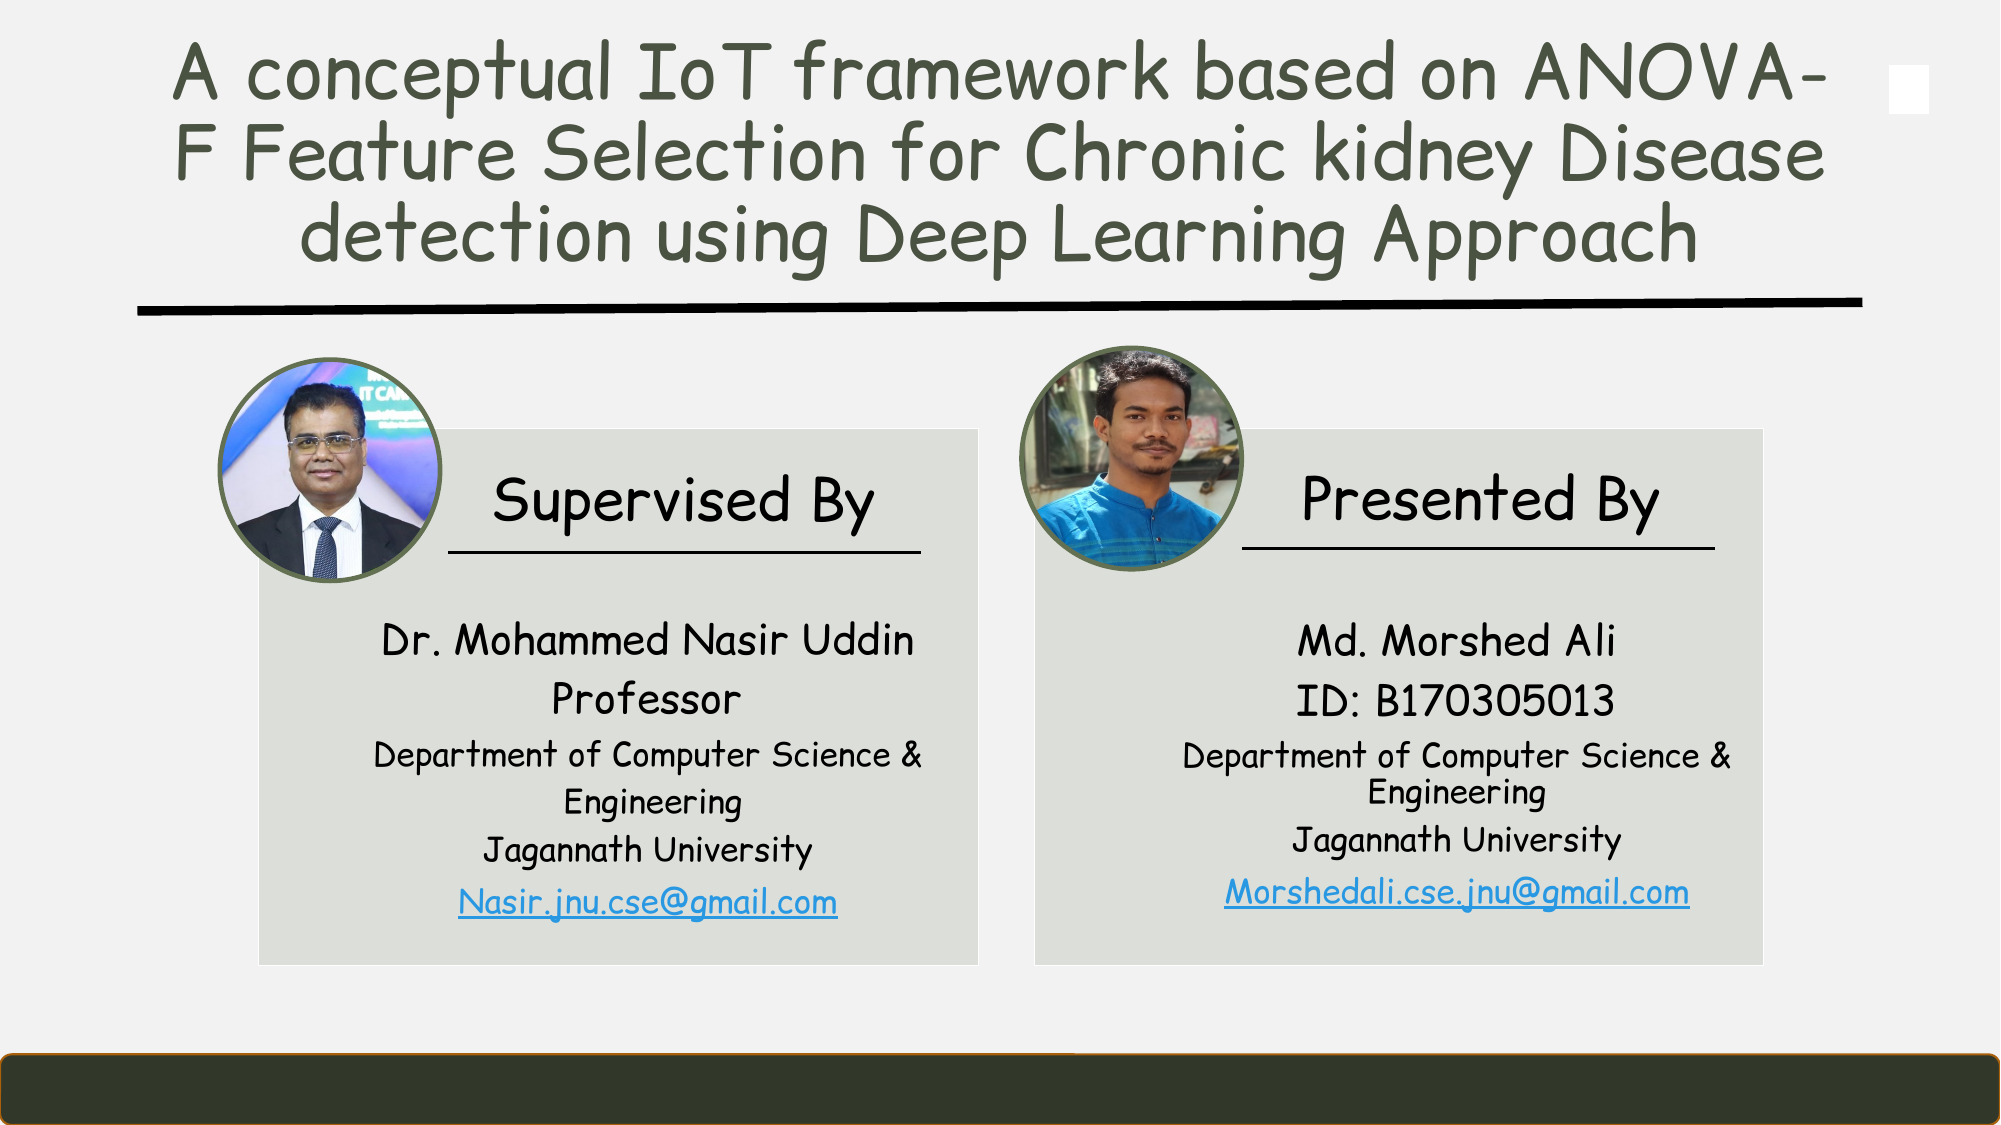

A conceptual IoT framework based on ANOVA-F Feature Selection for Chronic kidney Disease detection using Deep Learning Approach

Md. Morshed Ali
ID: B170305013
Department of Computer Science & Engineering
Jagannath University
Morshedali.cse.jnu@gmail.com
Presented By
Supervised By

Dr. Mohammed Nasir Uddin
Professor
Department of Computer Science &
 Engineering
Jagannath University
Nasir.jnu.cse@gmail.com